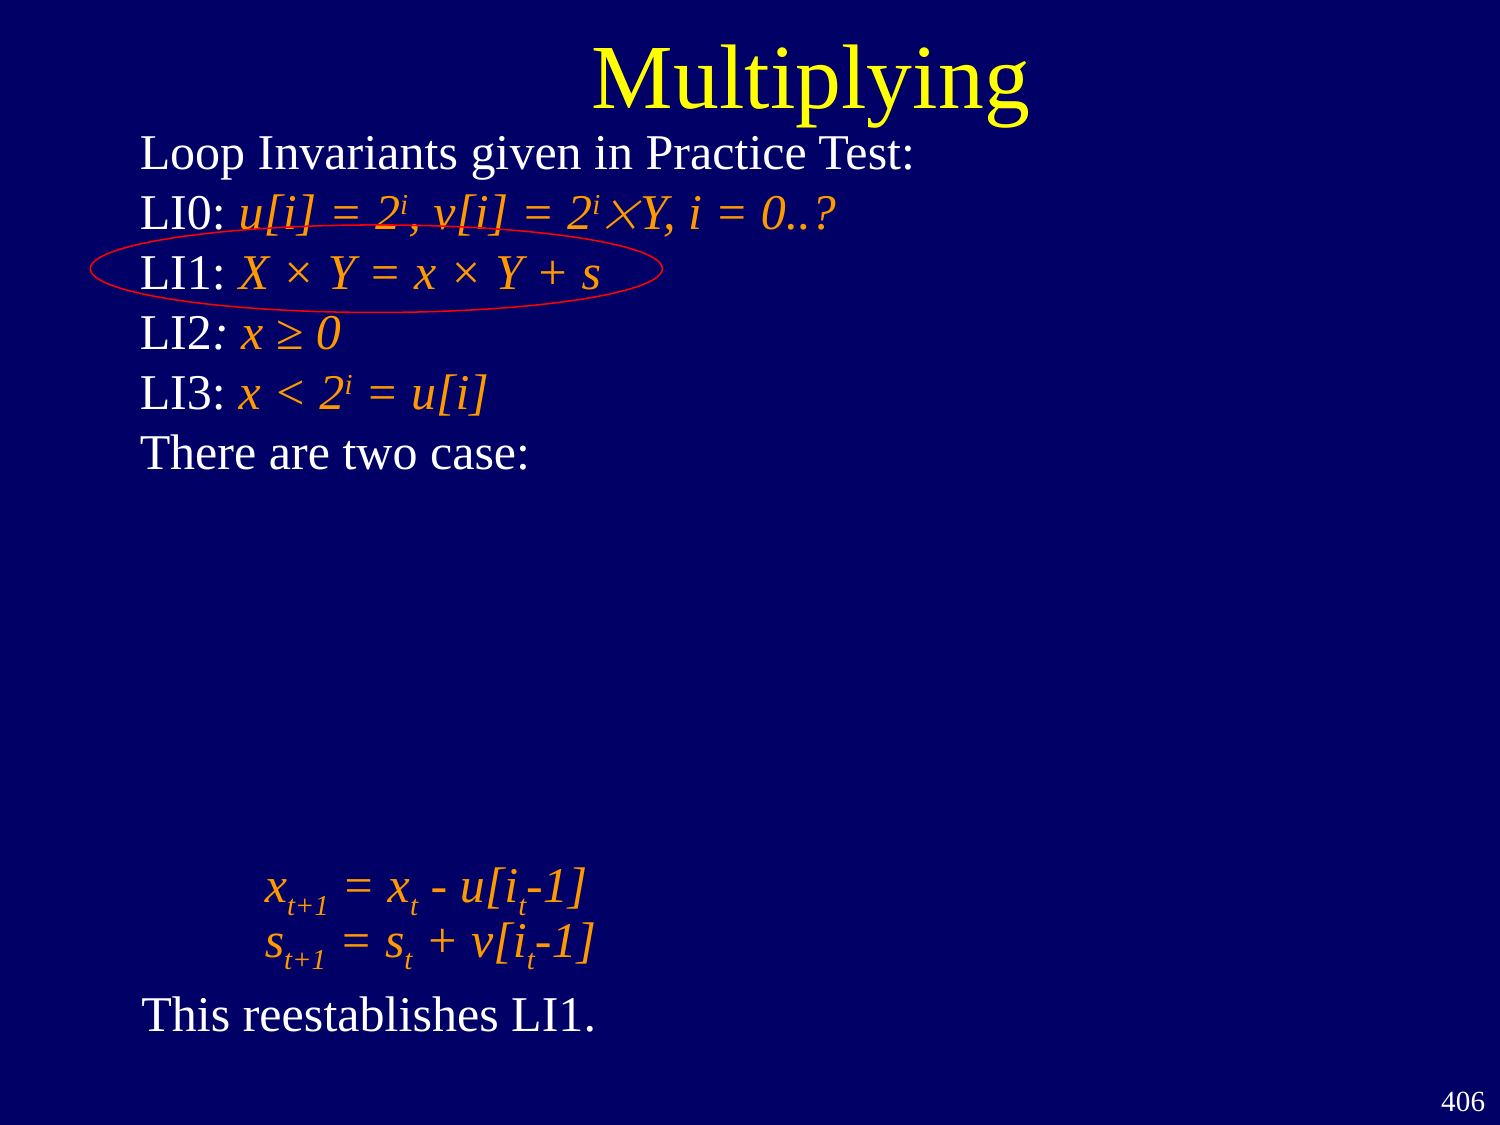

Multiplying
Loop Invariants given in Practice Test:
LI0: u[i] = 2i, v[i] = 2i×Y, i = 0..?
LI1: X × Y = x × Y + s
LI2: x ≥ 0
LI3: x < 2i = u[i]
There are two case:

          xt+1 = xt - u[it-1]
st+1 = st + v[it-1]
This reestablishes LI1.